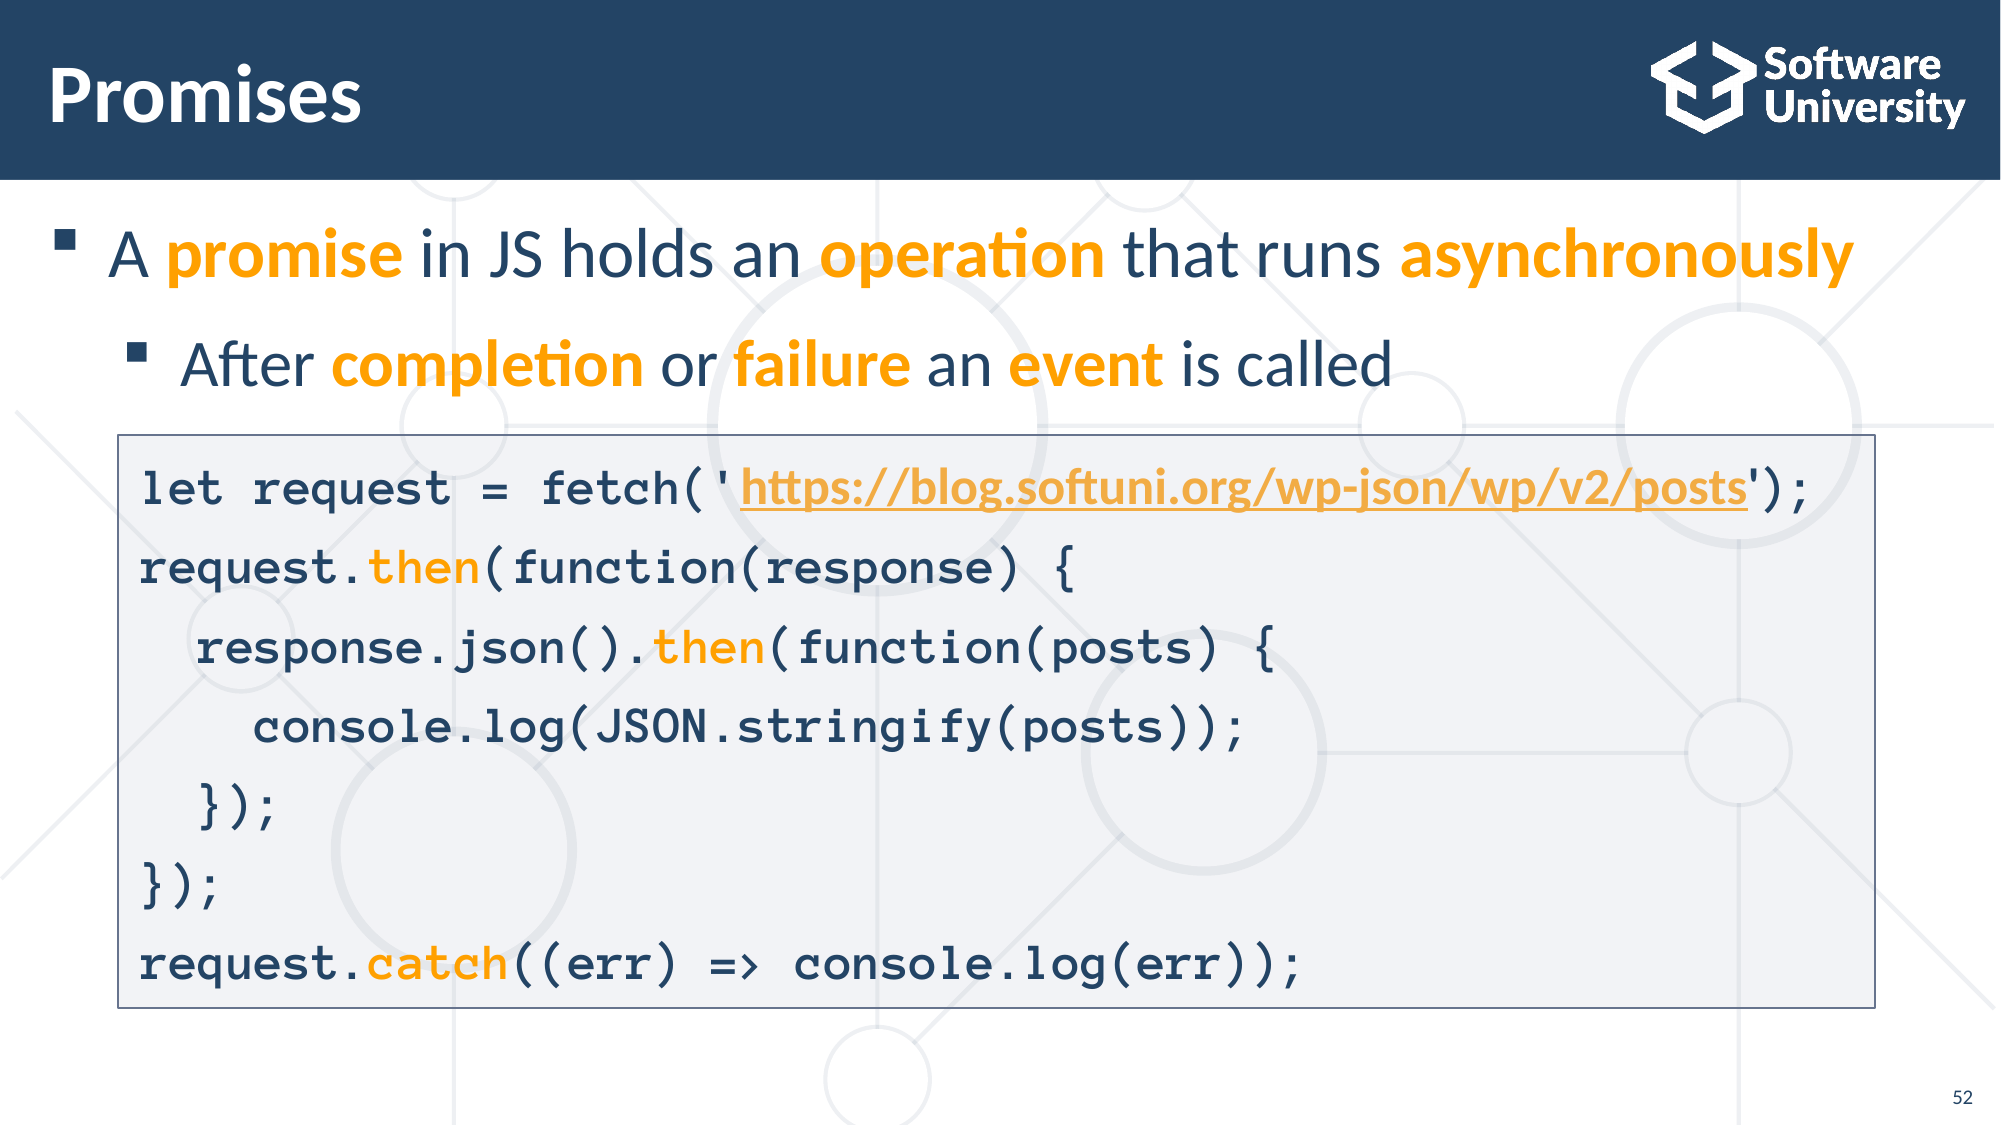

# Promises
A promise in JS holds an operation that runs asynchronously
After completion or failure an event is called
let request = fetch('https://blog.softuni.org/wp-json/wp/v2/posts');
request.then(function(response) {
  response.json().then(function(posts) {
    console.log(JSON.stringify(posts));
  });
});
request.catch((err) => console.log(err));
52